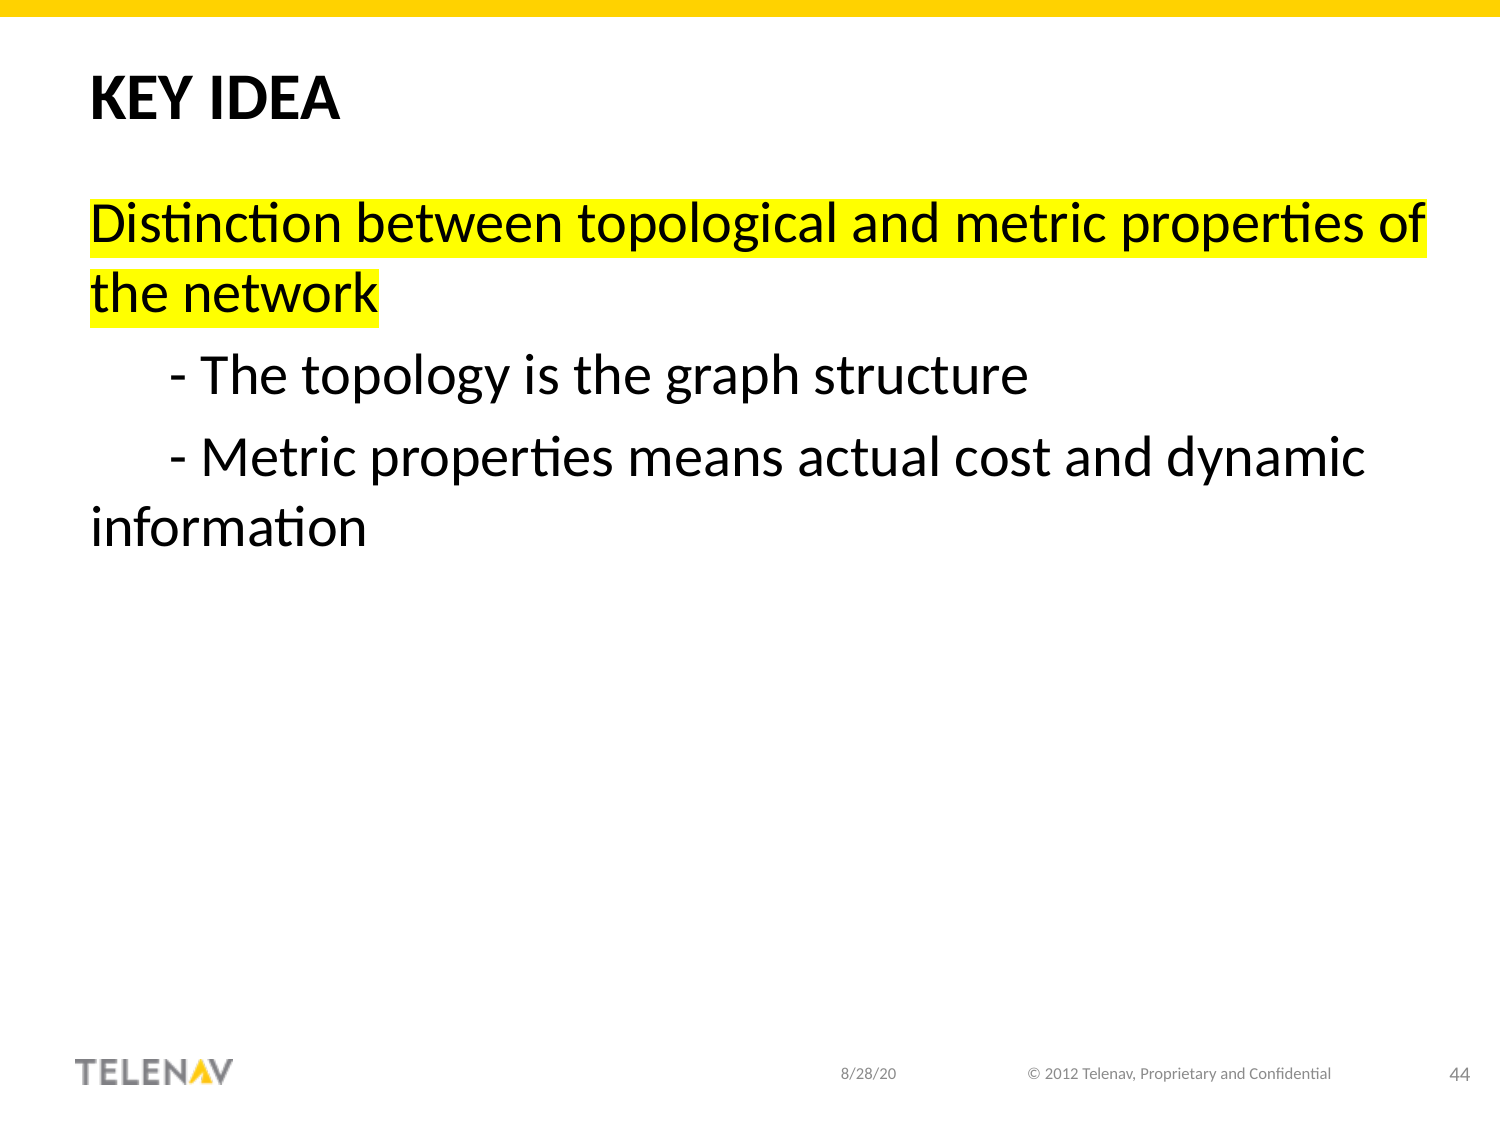

# Key idea
Distinction between topological and metric properties of the network
      - The topology is the graph structure
      - Metric properties means actual cost and dynamic information
8/28/20
© 2012 Telenav, Proprietary and Confidential
44